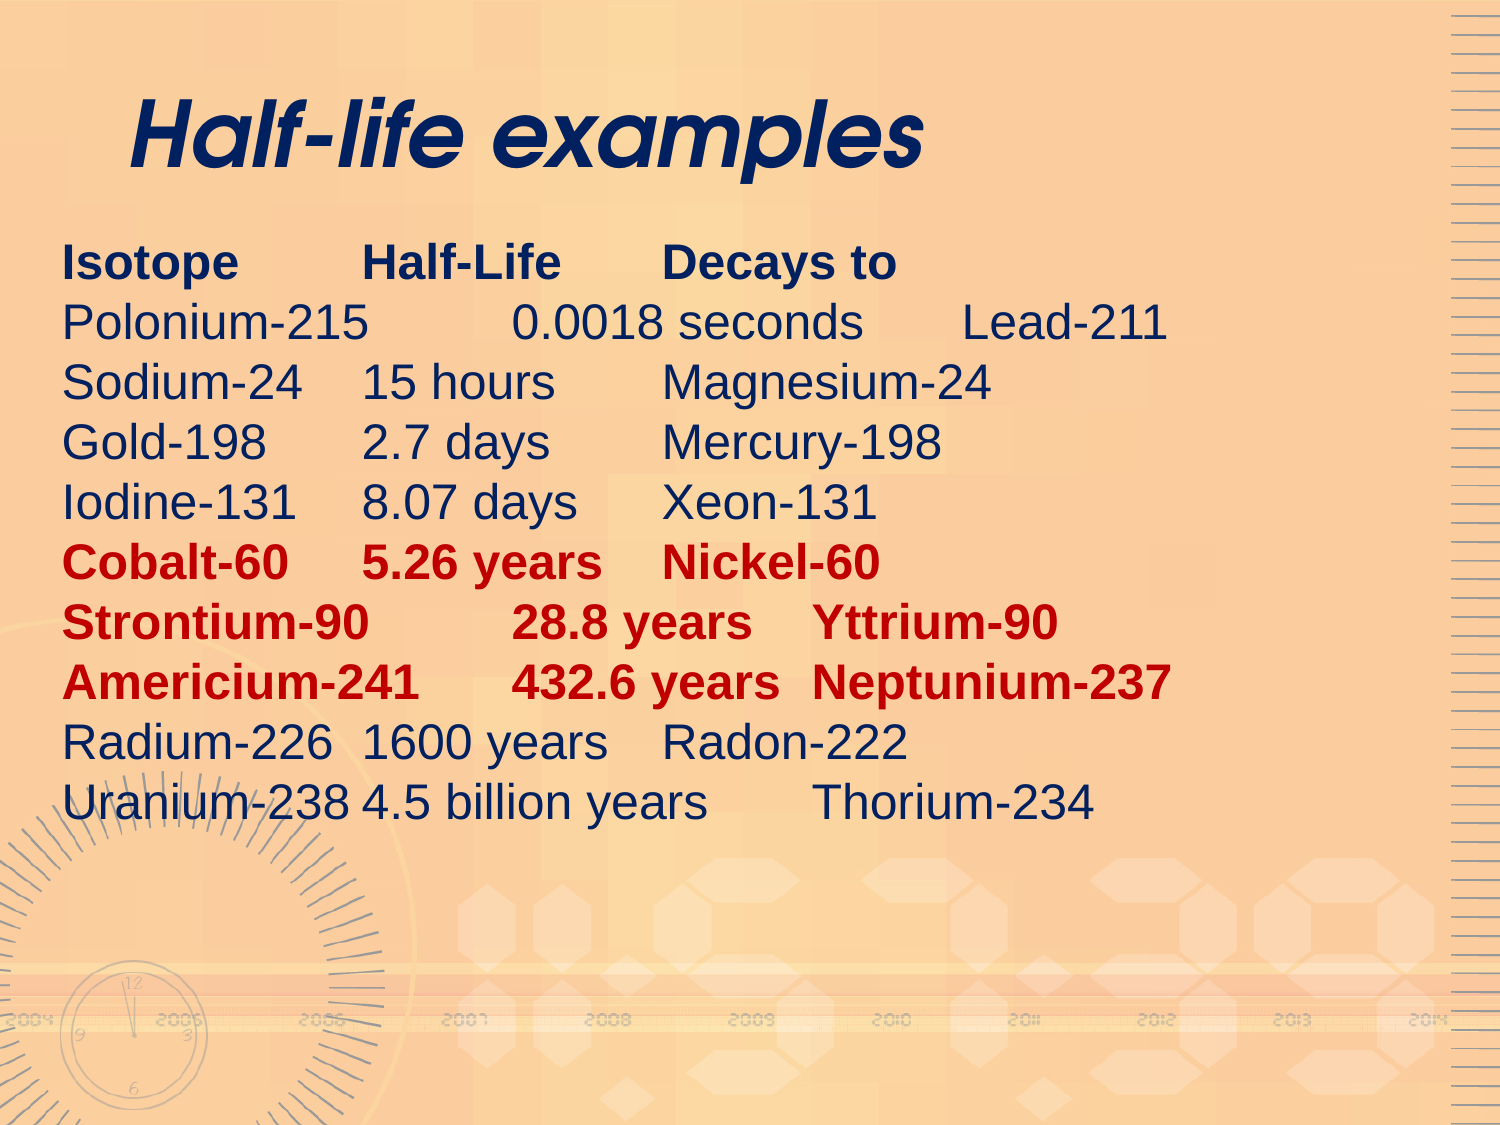

# Half-life examples
Isotope  	Half-Life	Decays to
Polonium-215 	0.0018 seconds	Lead-211
Sodium-24	15 hours	Magnesium-24
Gold-198 	2.7 days	Mercury-198
Iodine-131	8.07 days	Xeon-131
Cobalt-60 	5.26 years	Nickel-60
Strontium-90	28.8 years	Yttrium-90
Americium-241	432.6 years	Neptunium-237
Radium-226	1600 years	Radon-222
Uranium-238	4.5 billion years	Thorium-234